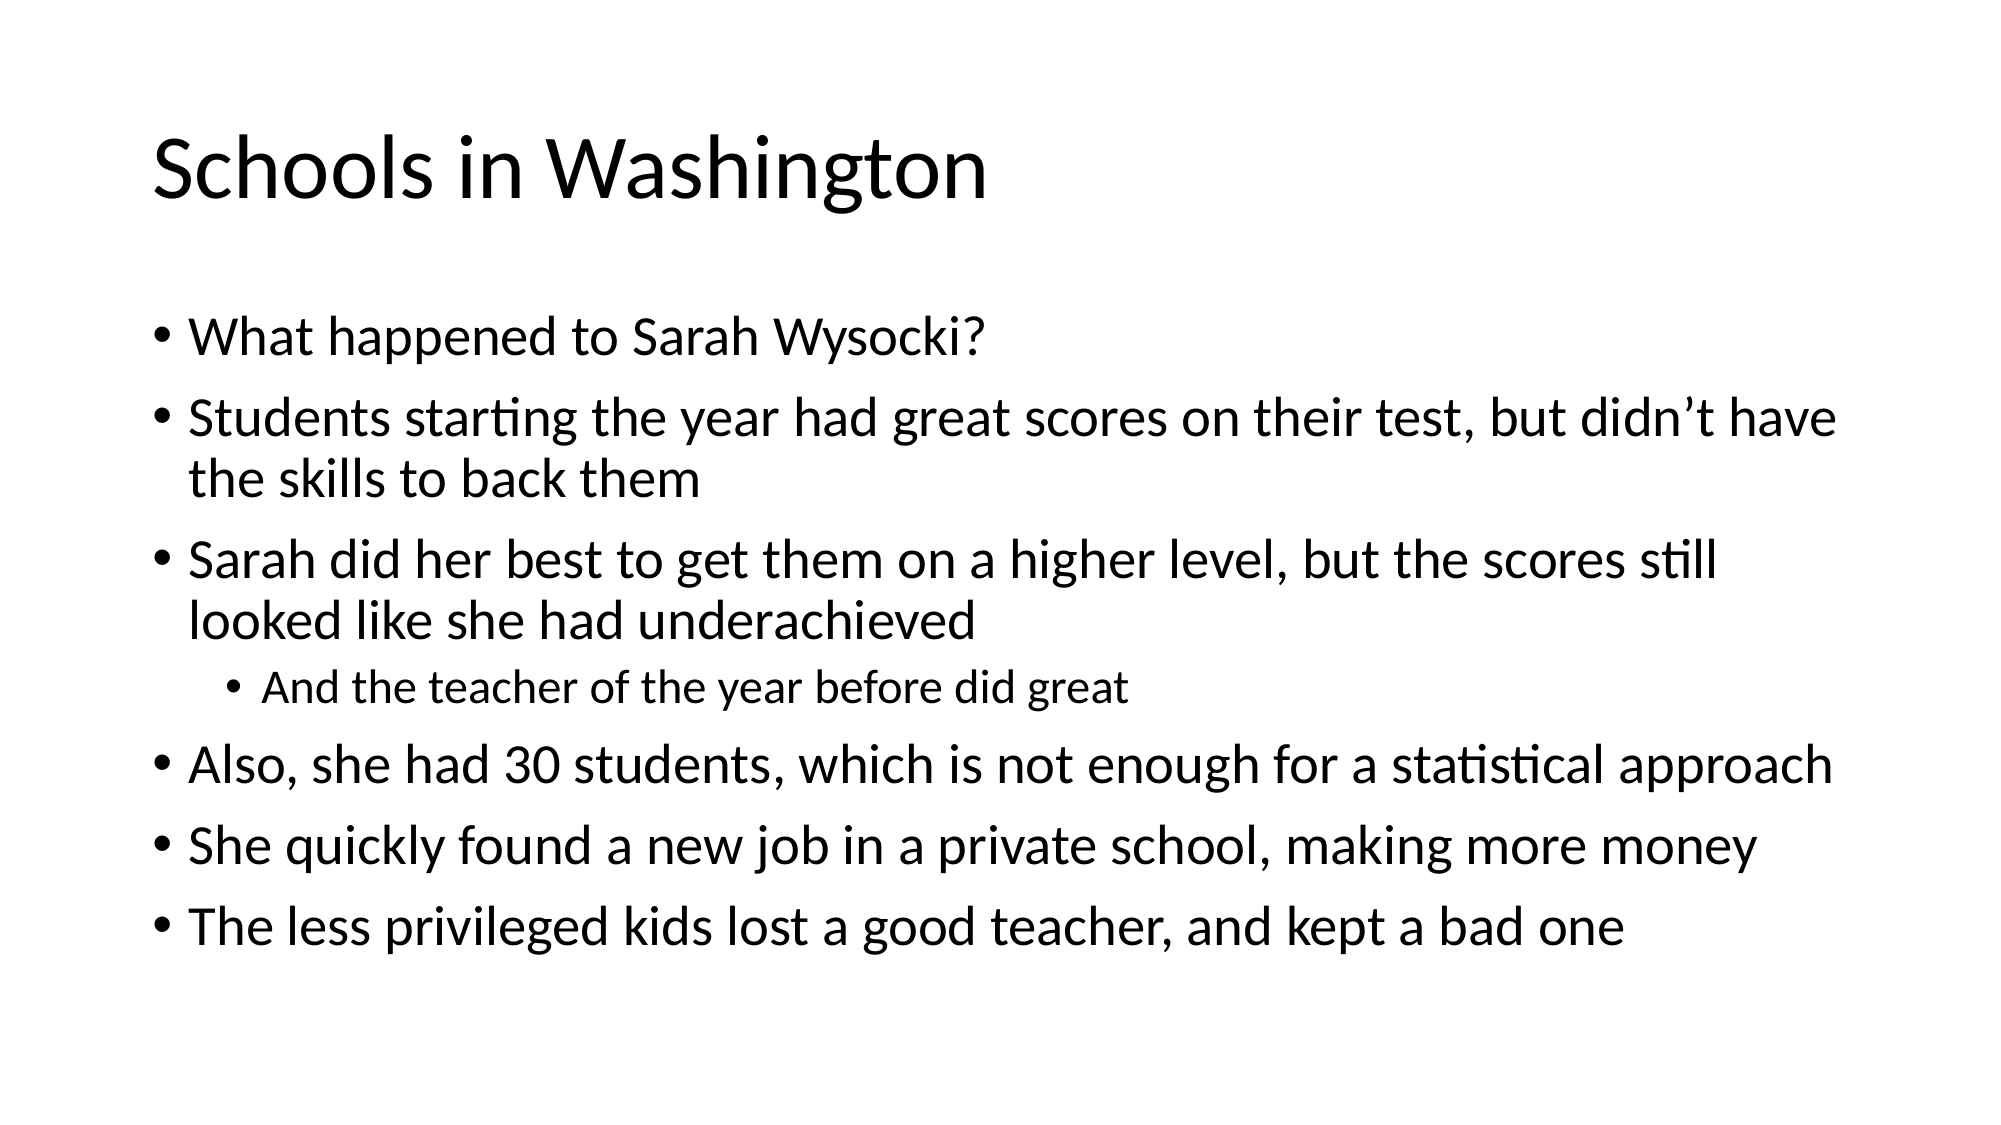

# Schools in Washington
What happened to Sarah Wysocki?
Students starting the year had great scores on their test, but didn’t have the skills to back them
Sarah did her best to get them on a higher level, but the scores still looked like she had underachieved
And the teacher of the year before did great
Also, she had 30 students, which is not enough for a statistical approach
She quickly found a new job in a private school, making more money
The less privileged kids lost a good teacher, and kept a bad one